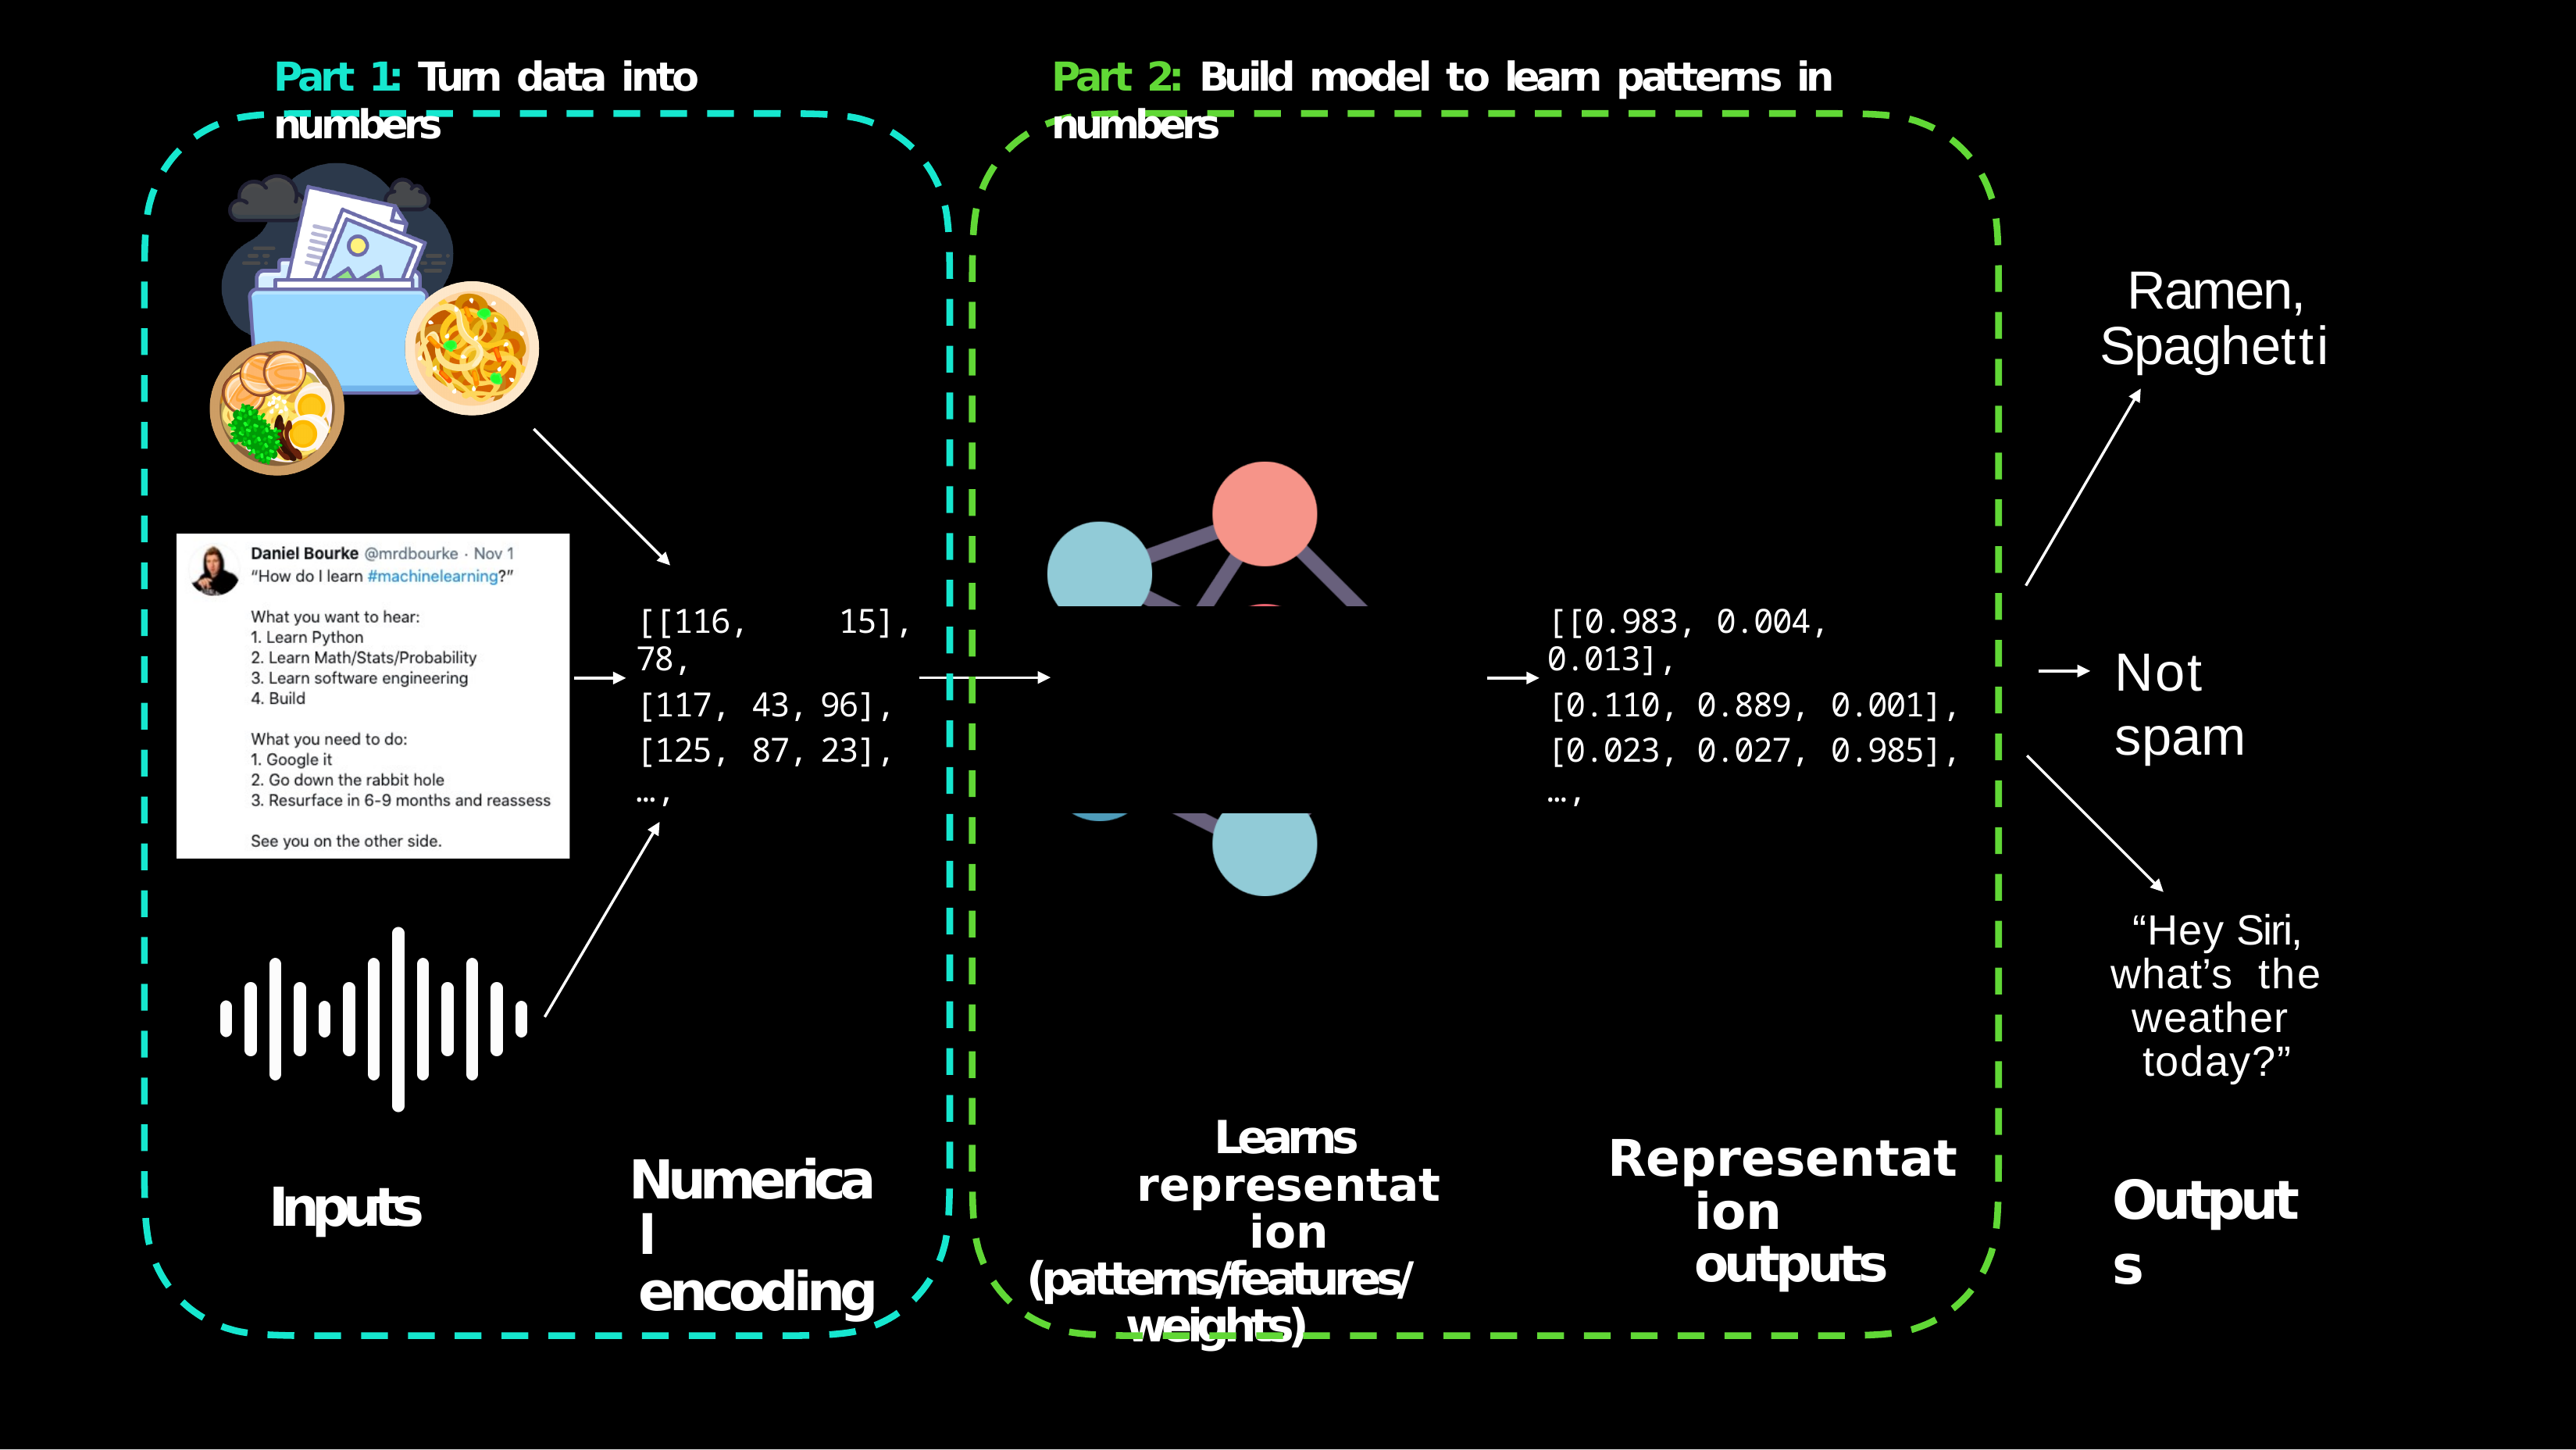

Part 1: Turn data into numbers
Part 2: Build model to learn patterns in numbers

Ramen,  Spaghetti

| [[116, 78, | 15], | [[0.983, 0.004, 0.013], |
| --- | --- | --- |
| [117, 43, | 96], | [0.110, 0.889, 0.001], |
| [125, 87, | 23], | [0.023, 0.027, 0.985], |
| …, |  | …, |
Not spam

“Hey Siri, what’s  the weather  today?”
Learns  representation
(patterns/features/weights)
Representation  outputs
Numerical  encoding
Outputs
Inputs